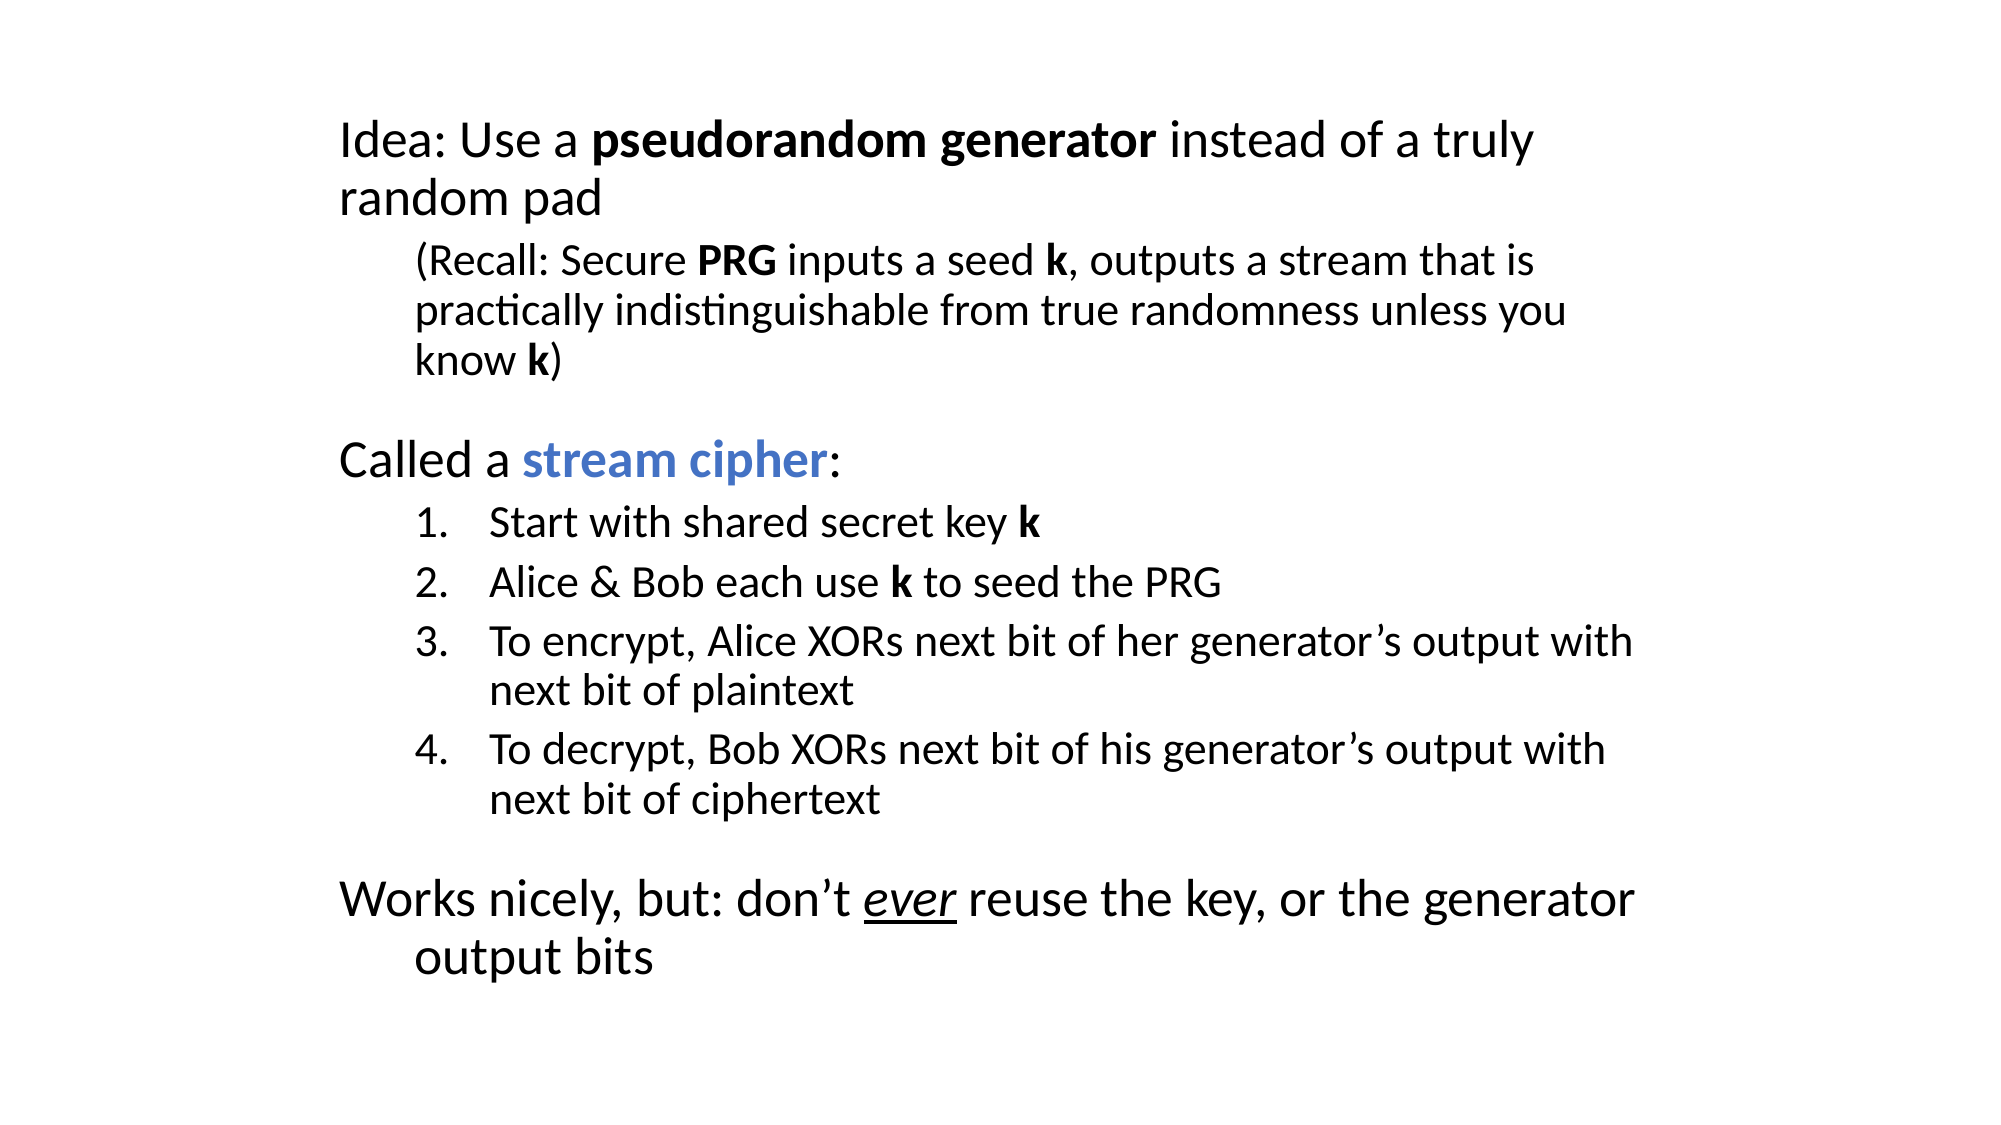

Idea: Use a pseudorandom generator instead of a truly random pad
(Recall: Secure PRG inputs a seed k, outputs a stream that is practically indistinguishable from true randomness unless you know k)
Called a stream cipher:
Start with shared secret key k
Alice & Bob each use k to seed the PRG
To encrypt, Alice XORs next bit of her generator’s output with next bit of plaintext
To decrypt, Bob XORs next bit of his generator’s output with next bit of ciphertext
Works nicely, but: don’t ever reuse the key, or the generator output bits